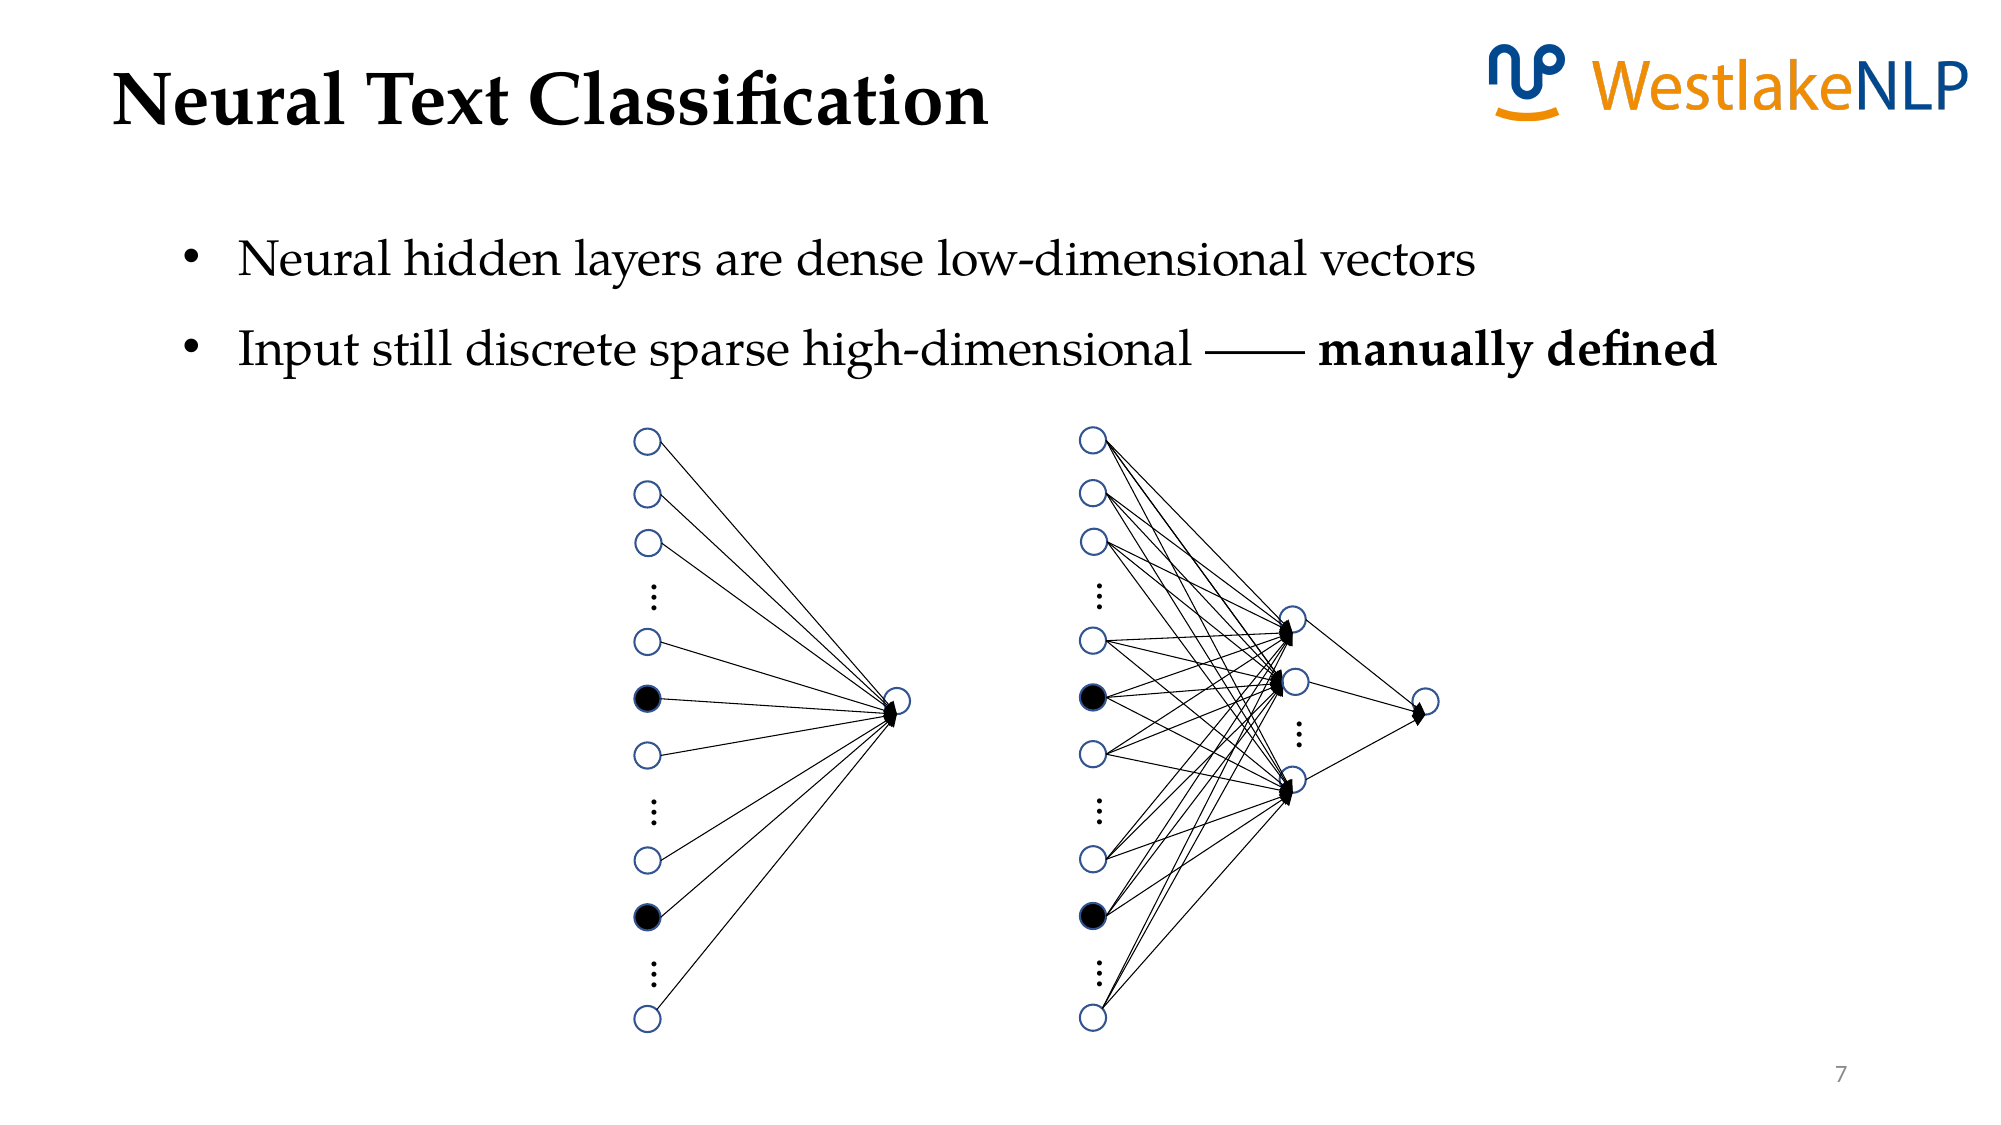

Neural Text Classification
Neural hidden layers are dense low-dimensional vectors
Input still discrete sparse high-dimensional —— manually defined

…
…

…

…
…

…
…

7